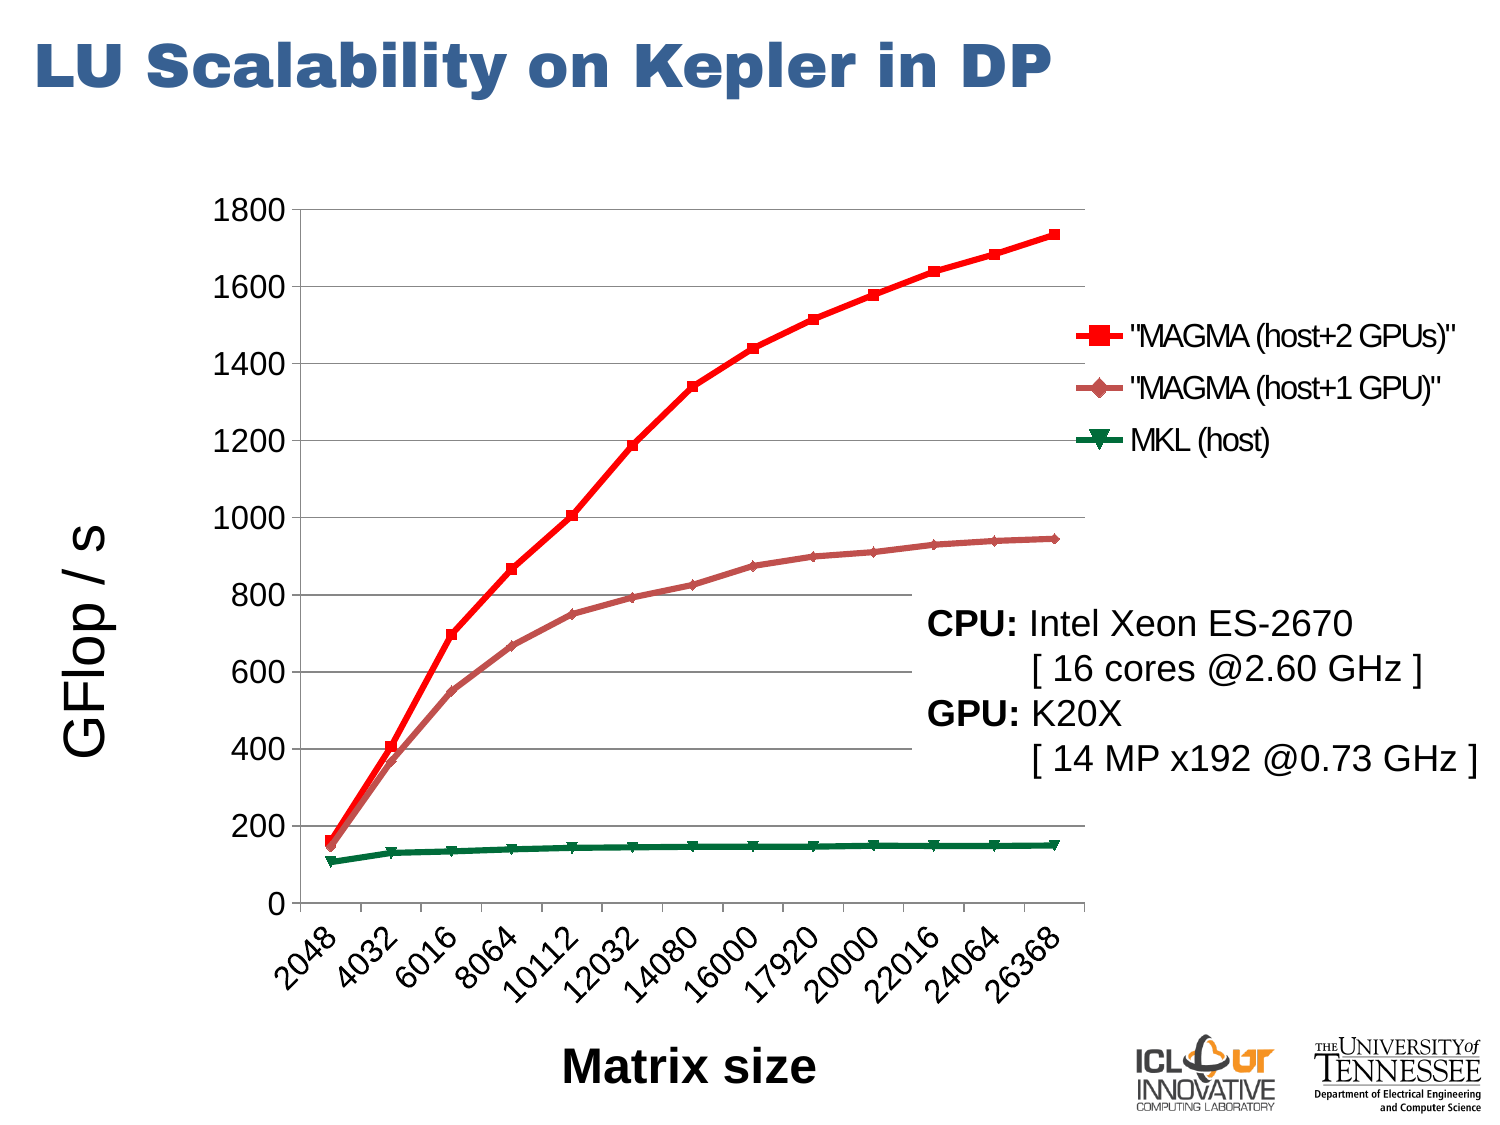

# LU Scalability on Kepler in DP

### Chart

| Category |  |  |  |
|---|---|---|---|
|  | 160.76 | 146.75 | 106.47 |
|  | 406.0 | 367.72 | 130.37 |
|  | 696.8199999999994 | 550.11 | 134.25 |
|  | 867.07 | 667.66 | 139.65 |
|  | 1005.28 | 749.89 | 143.55 |
|  | 1188.02 | 793.14 | 144.78 |
|  | 1340.35 | 825.87 | 146.18 |
|  | 1439.38 | 874.8099999999994 | 146.43 |
|  | 1515.0 | 899.4599999999994 | 146.6 |
|  | 1578.2 | 910.8499999999992 | 148.92 |
|  | 1638.45 | 930.1 | 148.41 |
|  | 1683.37 | 939.76 | 148.44 |
|  | 1734.26 | 945.55 | 149.68 |
GFlop / s
CPU: Intel Xeon ES-2670
          [ 16 cores @2.60 GHz ]
GPU: K20X
          [ 14 MP x192 @0.73 GHz ]
Matrix size